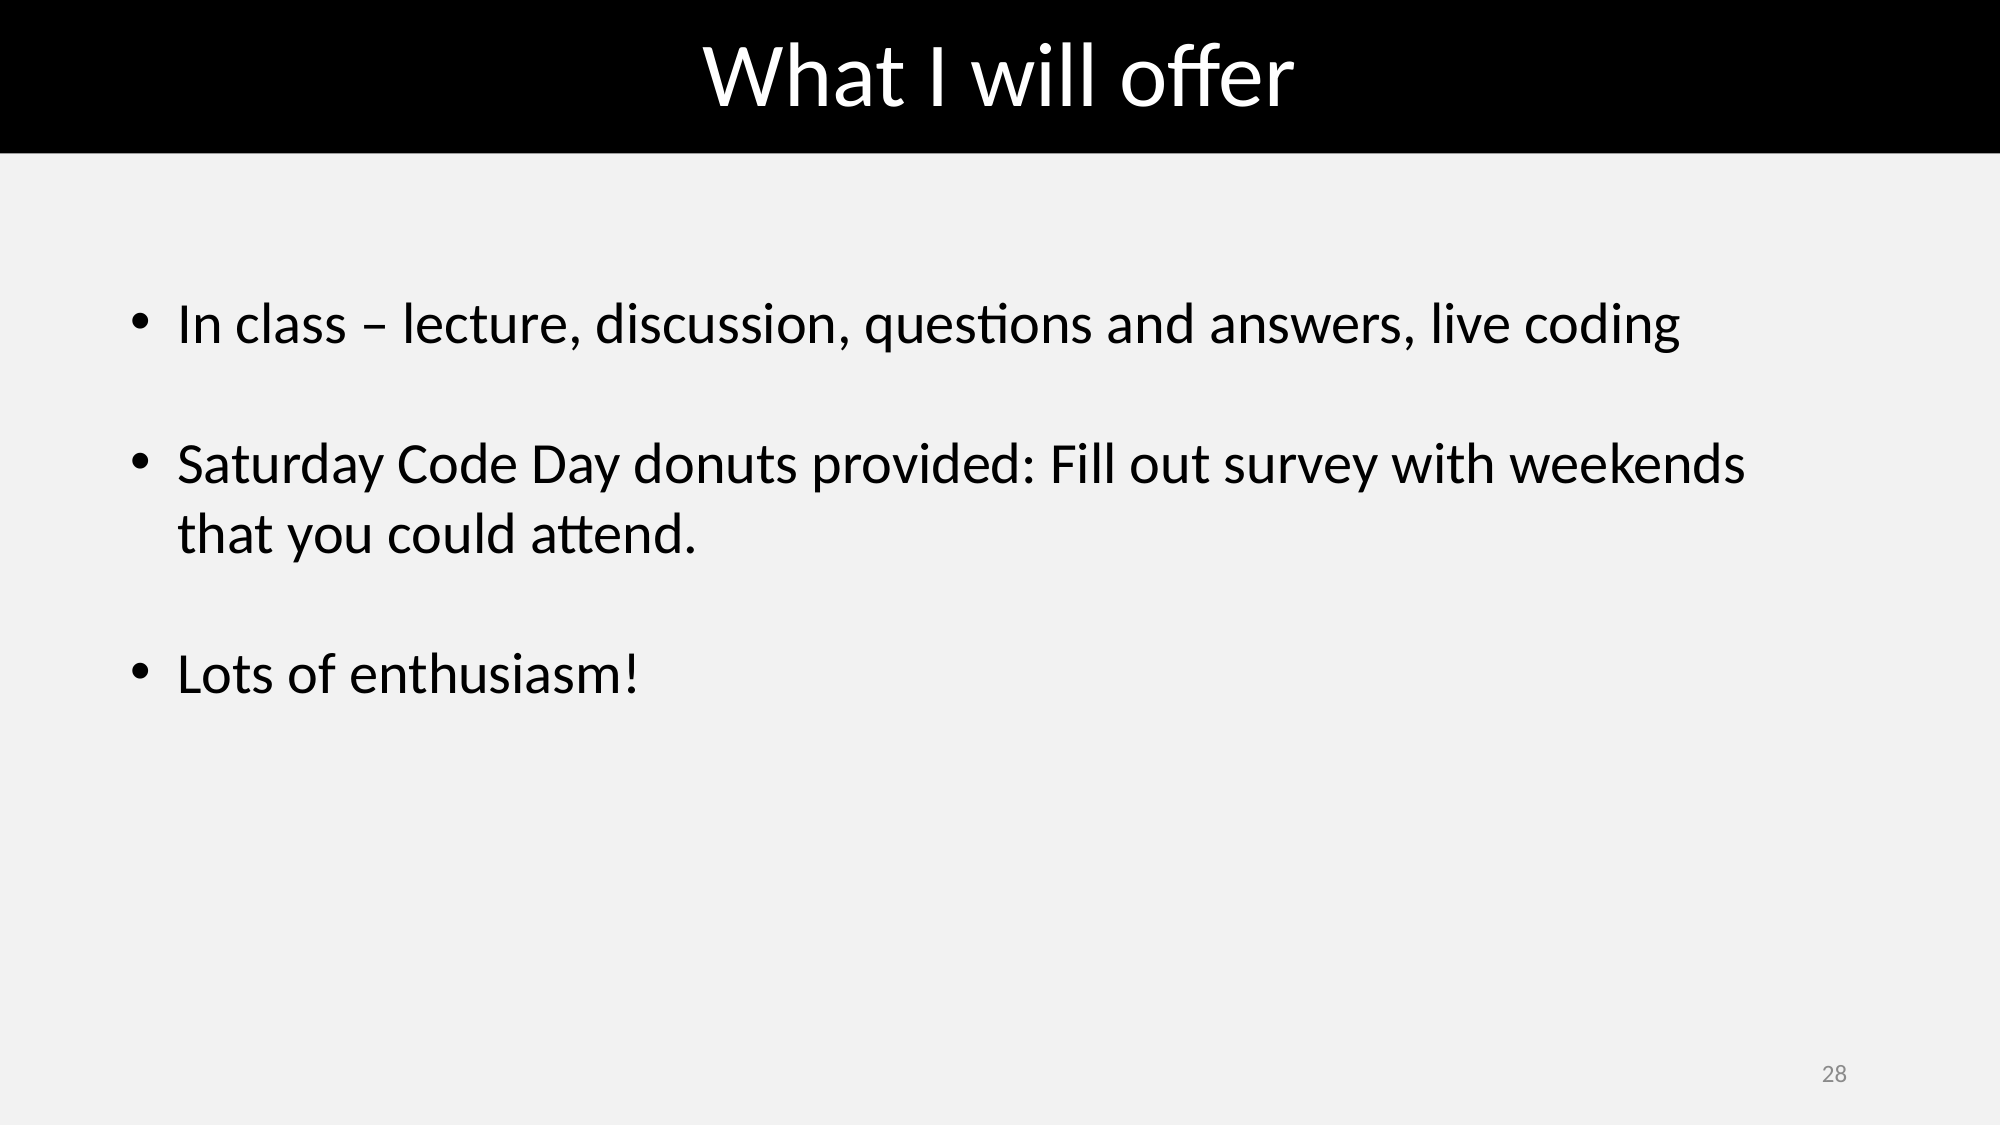

# What I will offer
In class – lecture, discussion, questions and answers, live coding

Saturday Code Day donuts provided: Fill out survey with weekends that you could attend.

Lots of enthusiasm!

28